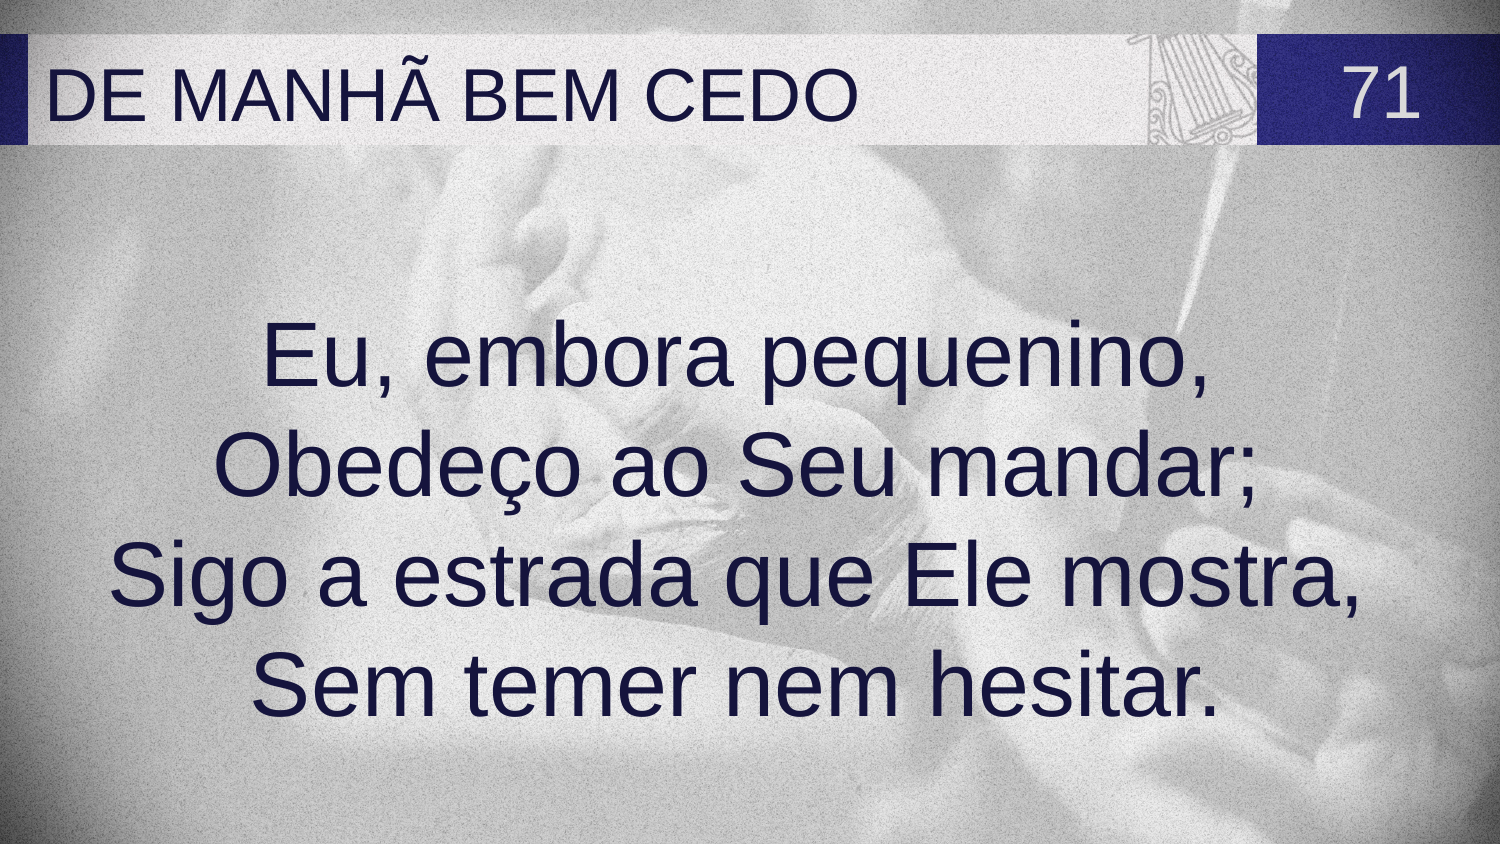

# DE MANHÃ BEM CEDO
71
Eu, embora pequenino,
Obedeço ao Seu mandar;
Sigo a estrada que Ele mostra,
Sem temer nem hesitar.